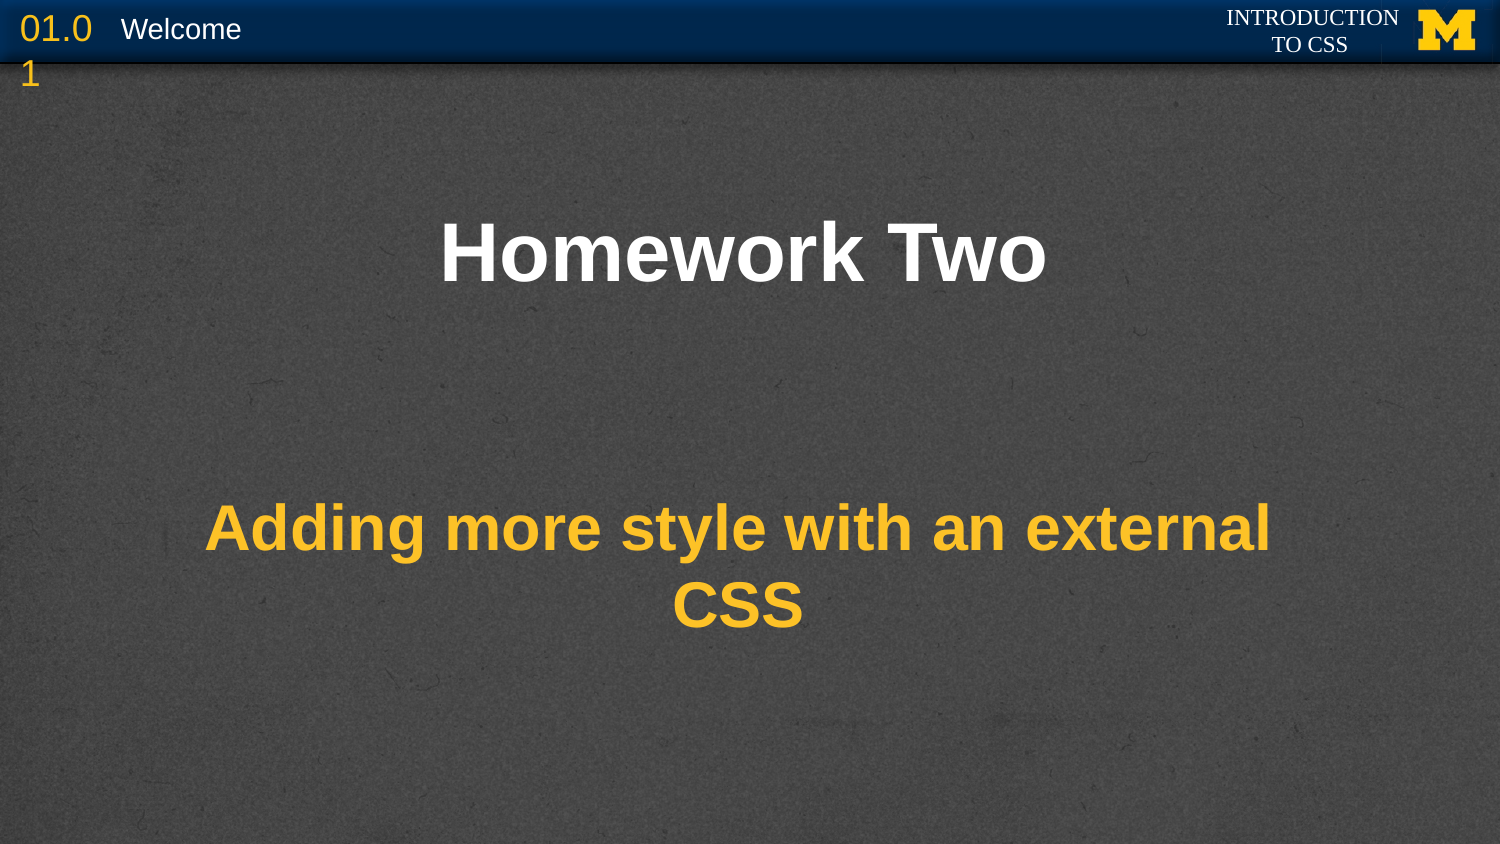

# Homework Two
Adding more style with an external CSS